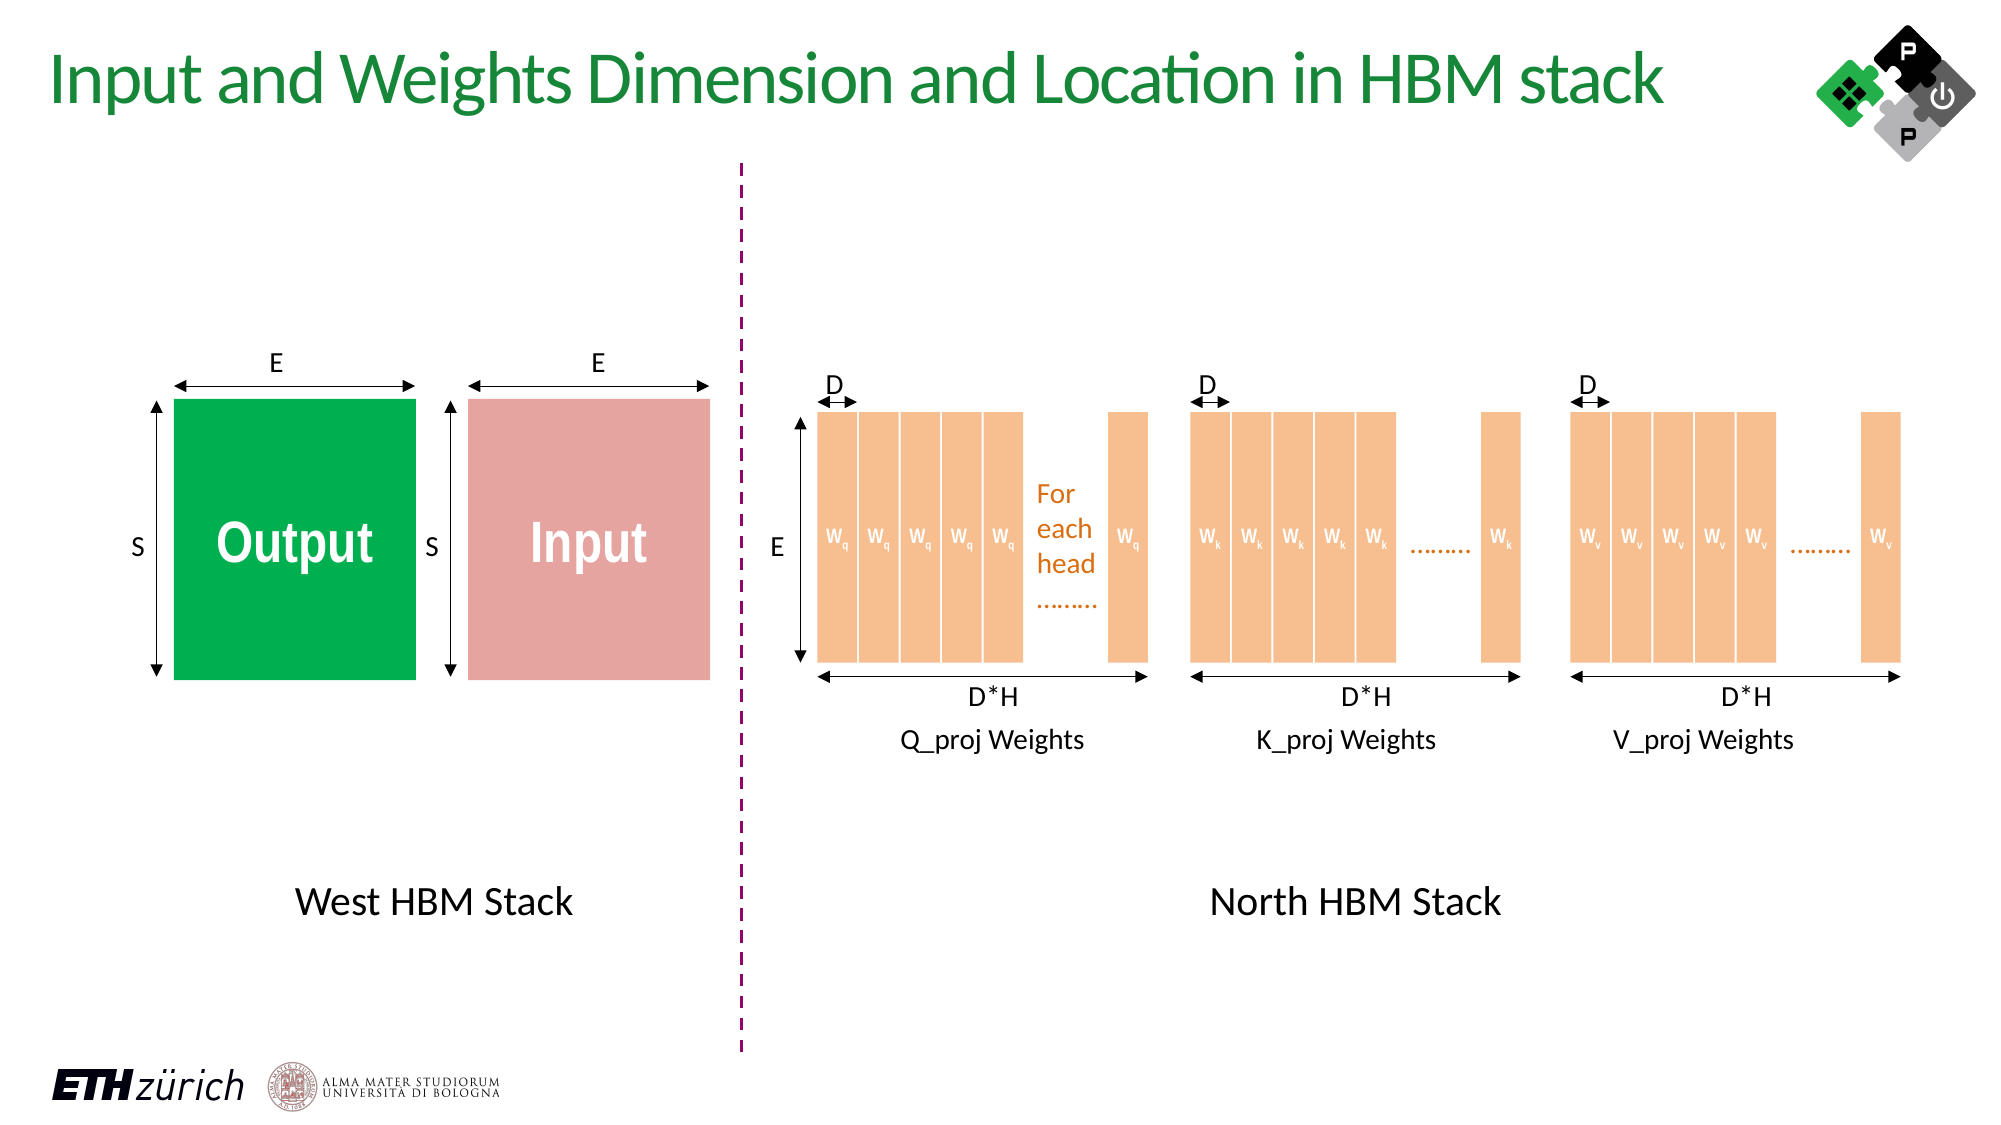

Input and Weights Dimension and Location in HBM stack
E
E
D
D
D
Output
Input
Wq
Wq
Wq
Wq
Wq
Wq
Wk
Wk
Wk
Wk
Wk
Wk
Wv
Wv
Wv
Wv
Wv
Wv
For
eachhead………
………
………
E
S
S
D*H
D*H
D*H
Q_proj Weights
K_proj Weights
V_proj Weights
North HBM Stack
West HBM Stack